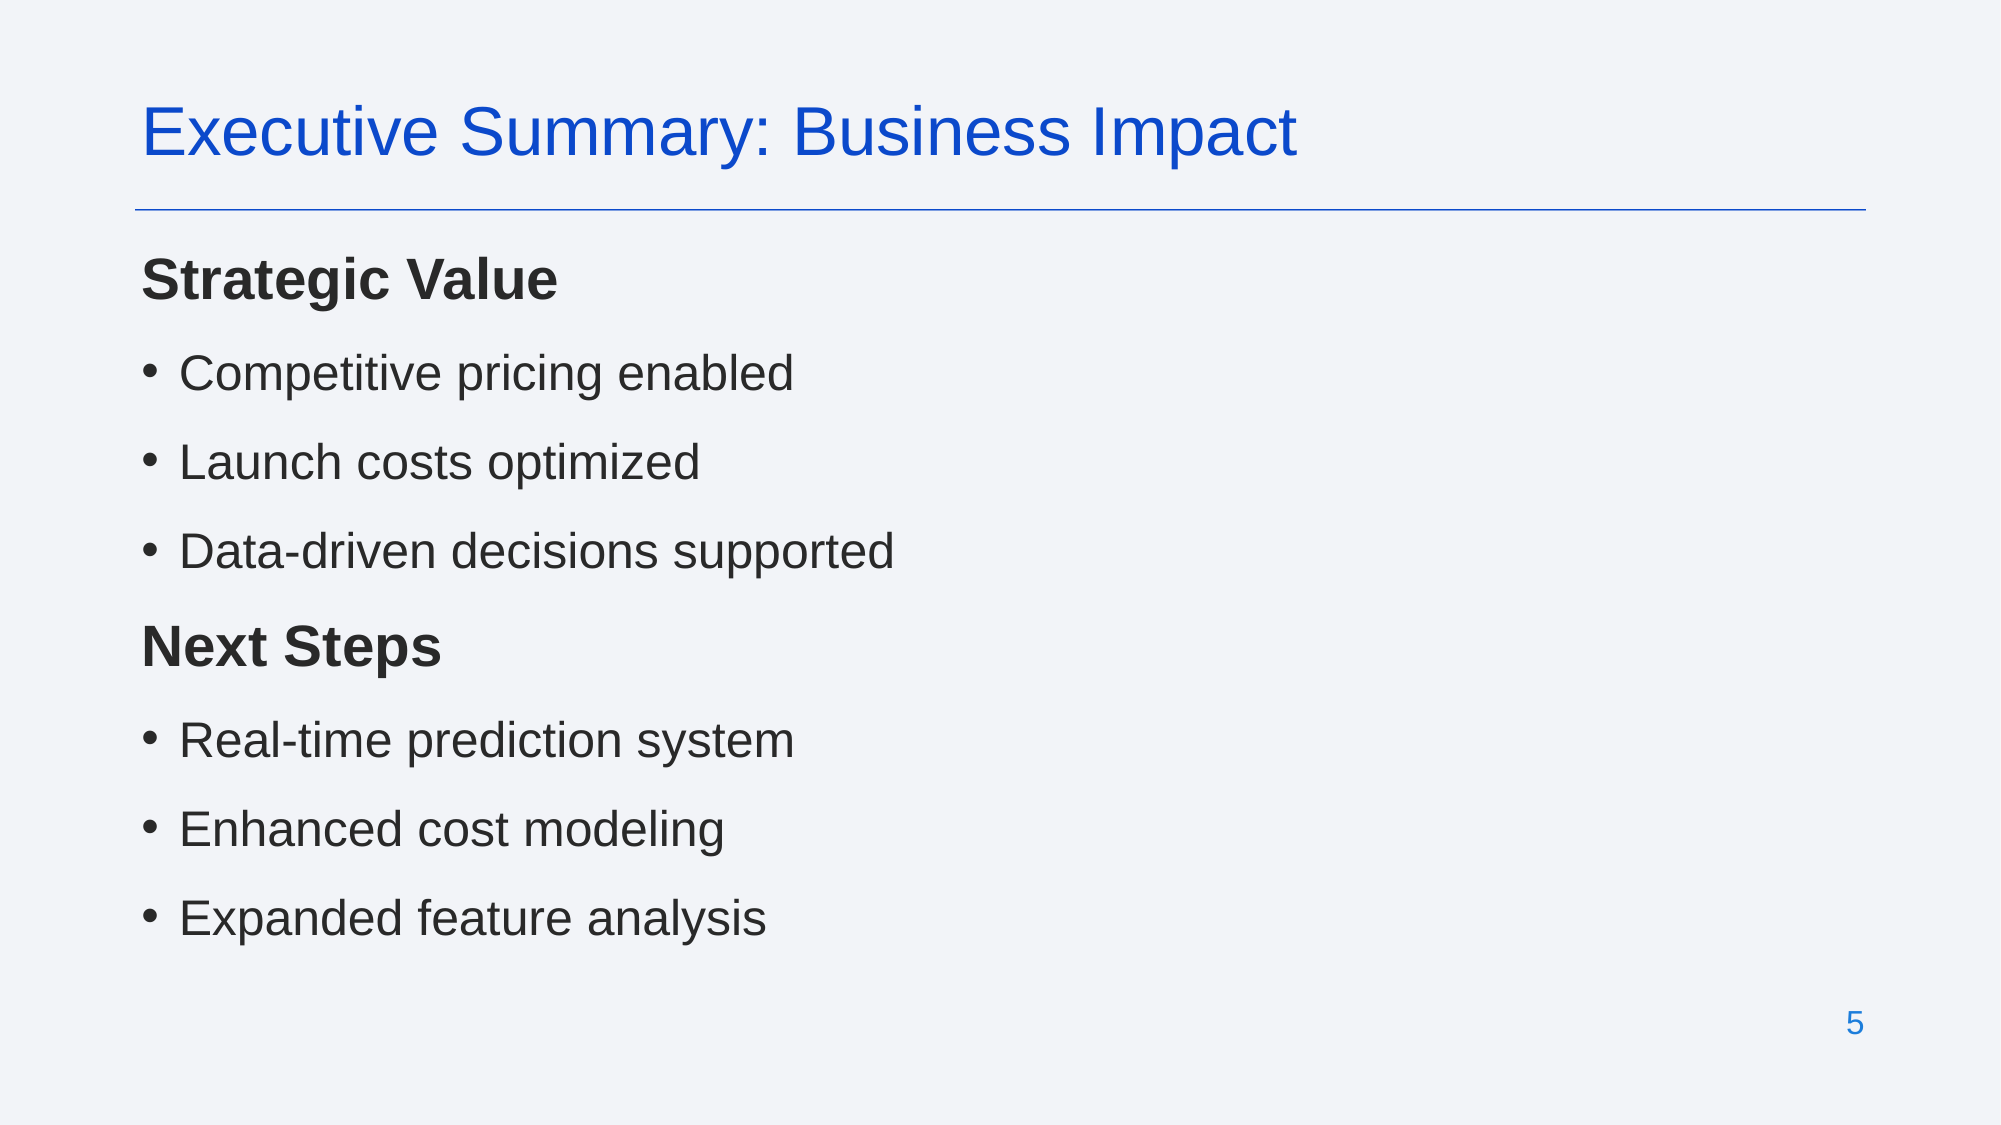

Executive Summary: Business Impact
Strategic Value
Competitive pricing enabled
Launch costs optimized
Data-driven decisions supported
Next Steps
Real-time prediction system
Enhanced cost modeling
Expanded feature analysis
5